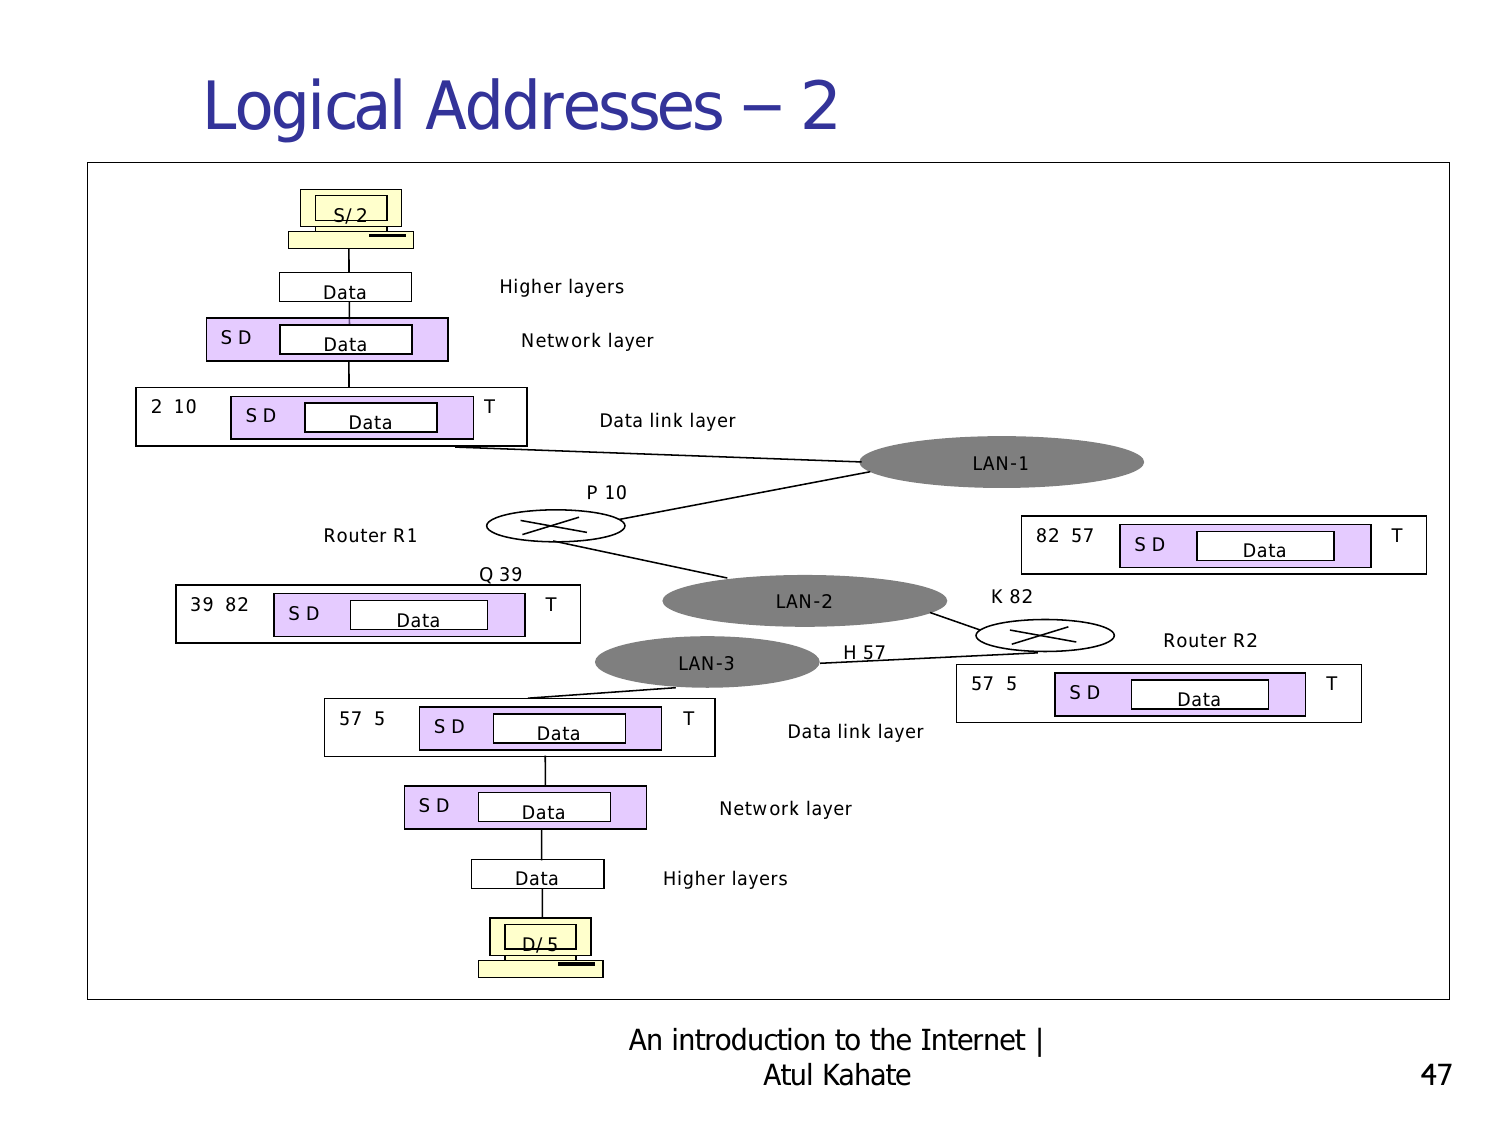

Logical Addresses – 2

S/2

Higher layers
Data

S D

Data
Network layer

2  10                                                    T
S D

Data
Data link layer
LAN-1

P 10

82  57                                      	          T
S D

Data
Router R1

Q 39
LAN-2
K 82
39  82                                      	          T
S D

Data

Router R2
H 57
LAN-3

57  5                                      	          T
S D

Data

57  5                                                      T
S D

Data
Data link layer

S D

Data
Network layer

Higher layers
Data

D/5

An introduction to the Internet | Atul Kahate
47